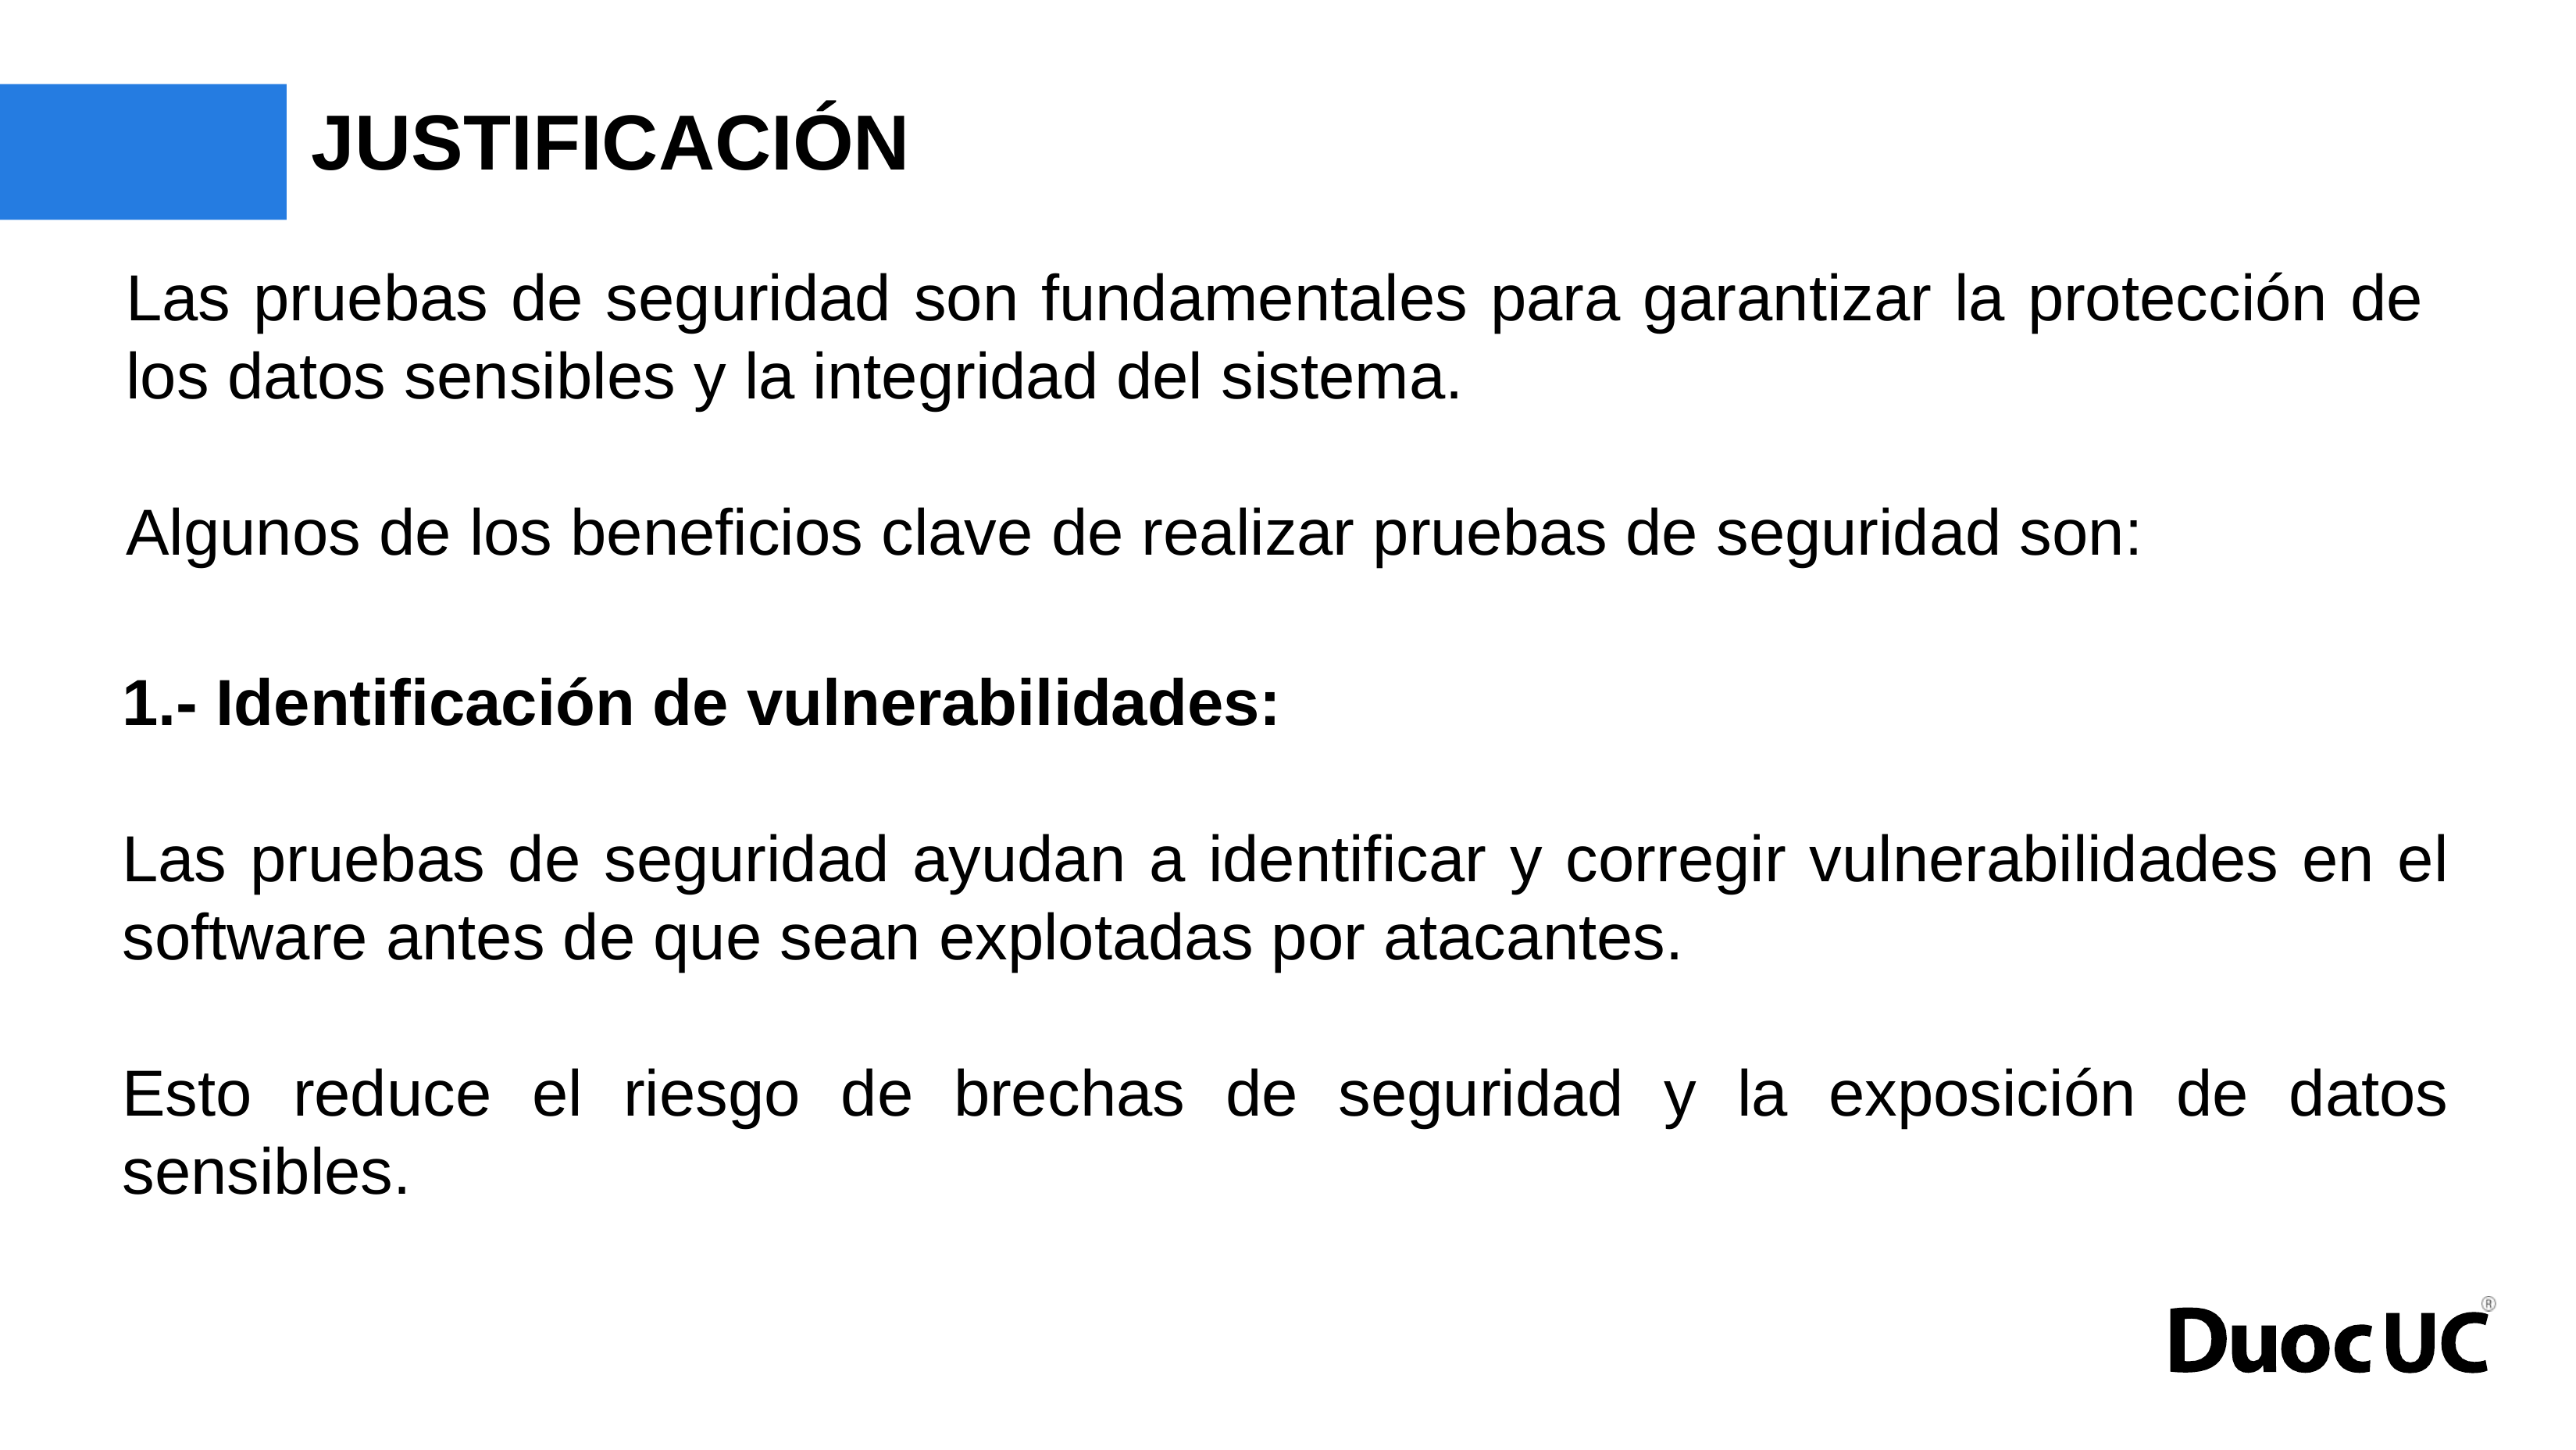

# JUSTIFICACIÓN
Las pruebas de seguridad son fundamentales para garantizar la protección de los datos sensibles y la integridad del sistema.

Algunos de los beneficios clave de realizar pruebas de seguridad son:
1.- Identificación de vulnerabilidades:

Las pruebas de seguridad ayudan a identificar y corregir vulnerabilidades en el software antes de que sean explotadas por atacantes.

Esto reduce el riesgo de brechas de seguridad y la exposición de datos sensibles.